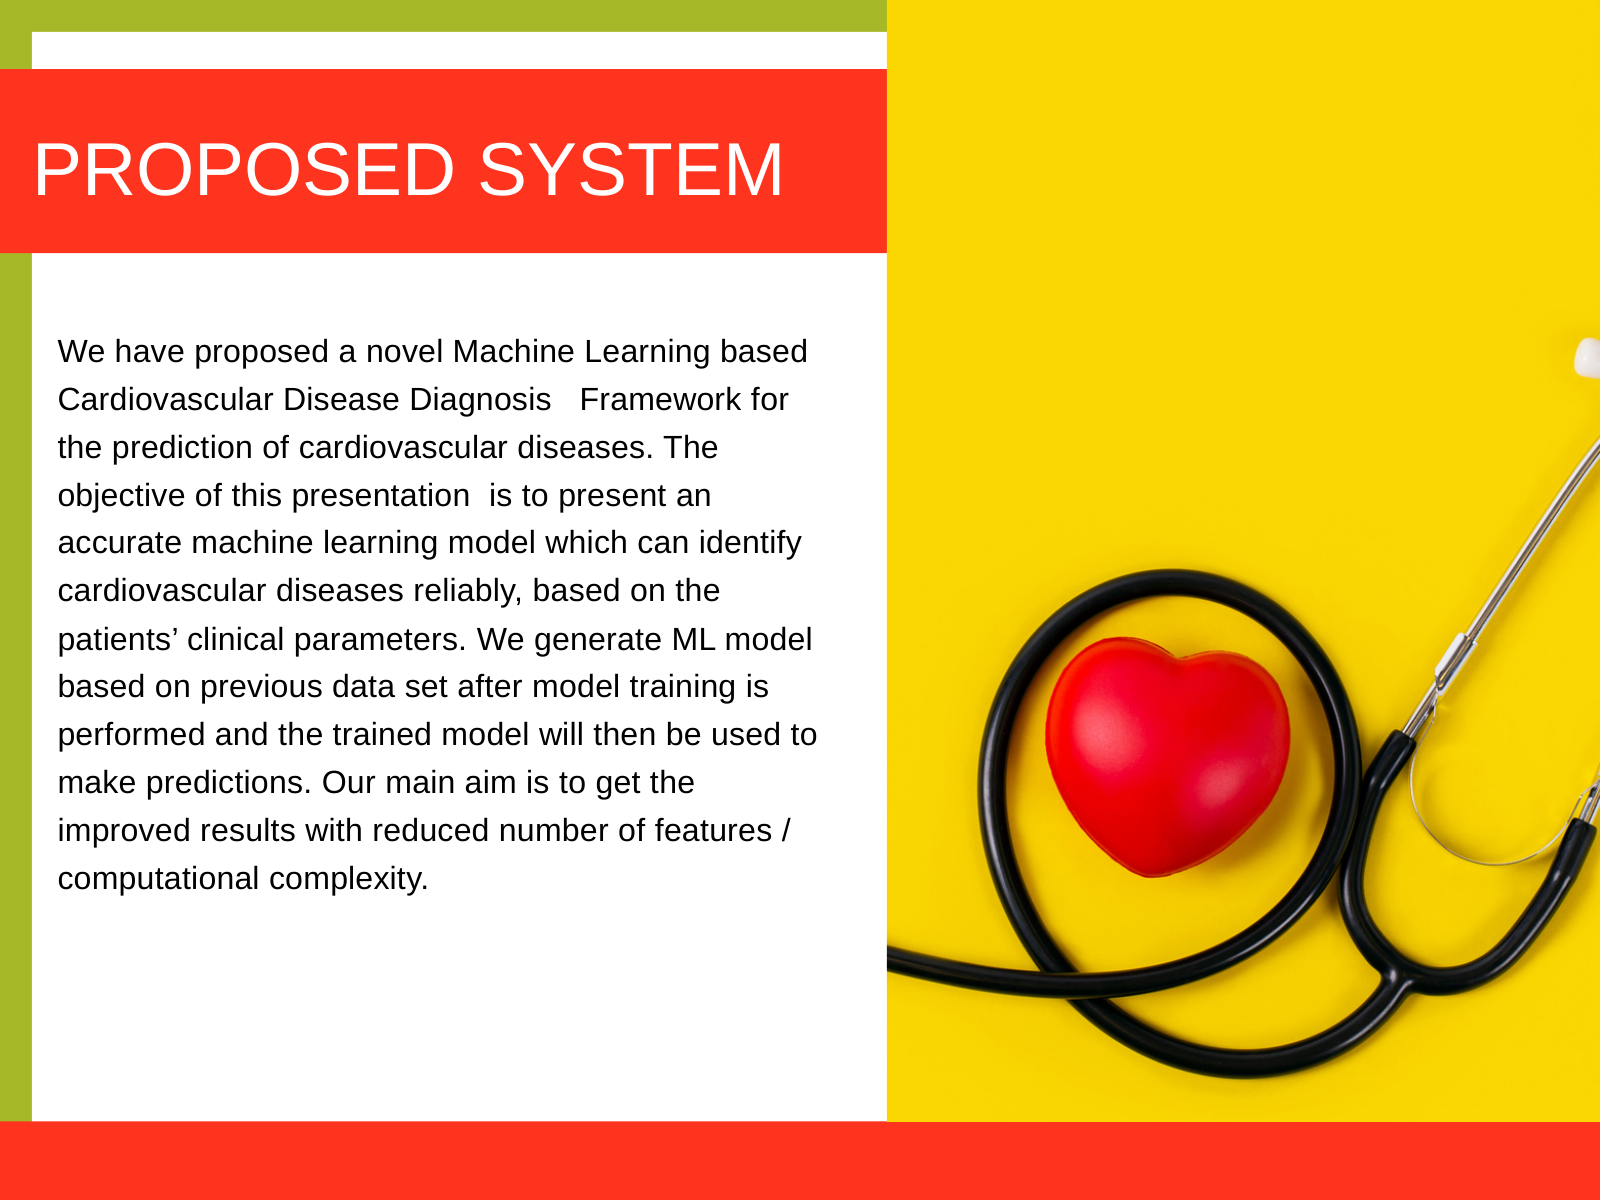

PROPOSED SYSTEM
We have proposed a novel Machine Learning based Cardiovascular Disease Diagnosis   Framework for the prediction of cardiovascular diseases. The objective of this presentation  is to present an accurate machine learning model which can identify cardiovascular diseases reliably, based on the patients’ clinical parameters. We generate ML model based on previous data set after model training is performed and the trained model will then be used to make predictions. Our main aim is to get the improved results with reduced number of features / computational complexity.